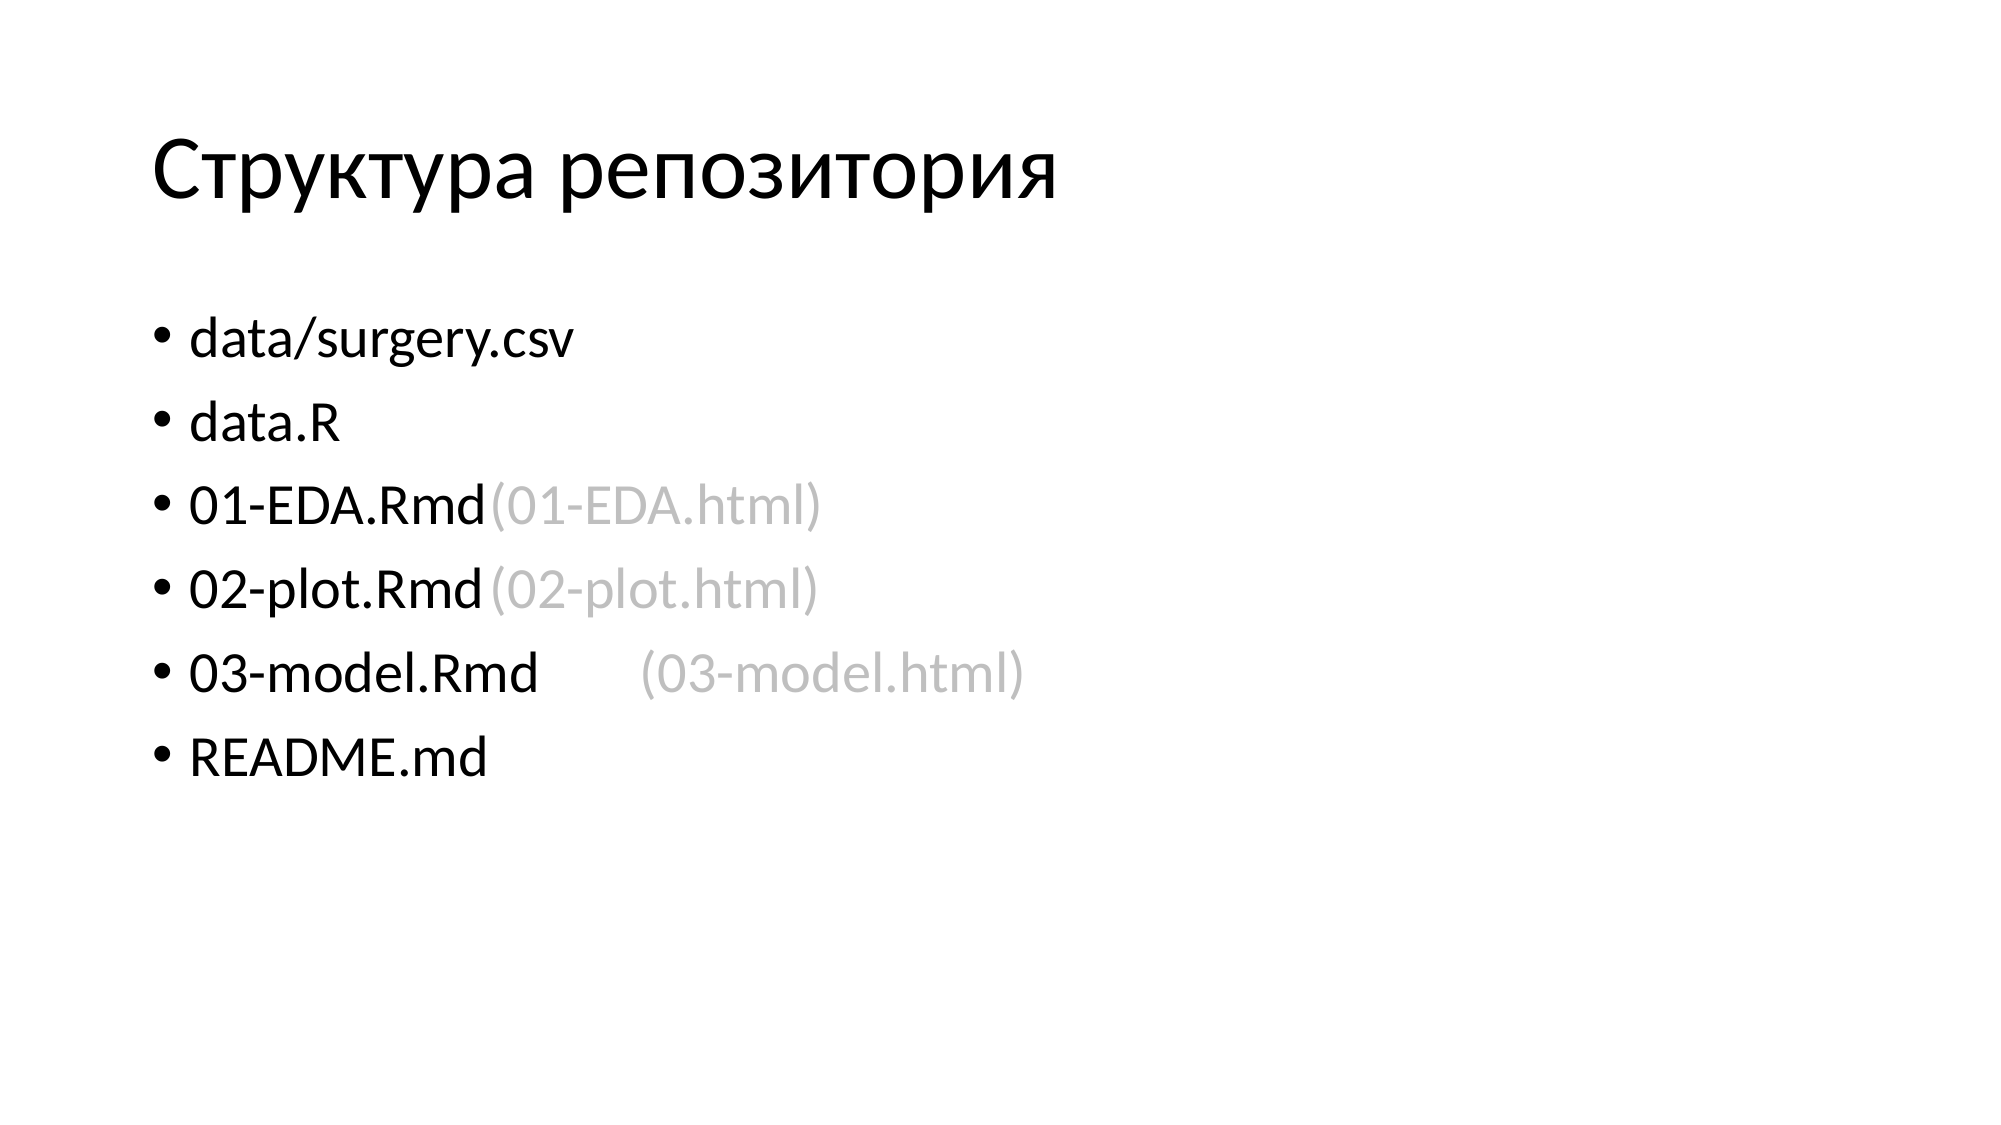

# Структура репозитория
data/surgery.csv
data.R
01-EDA.Rmd	(01-EDA.html)
02-plot.Rmd	(02-plot.html)
03-model.Rmd	(03-model.html)
README.md